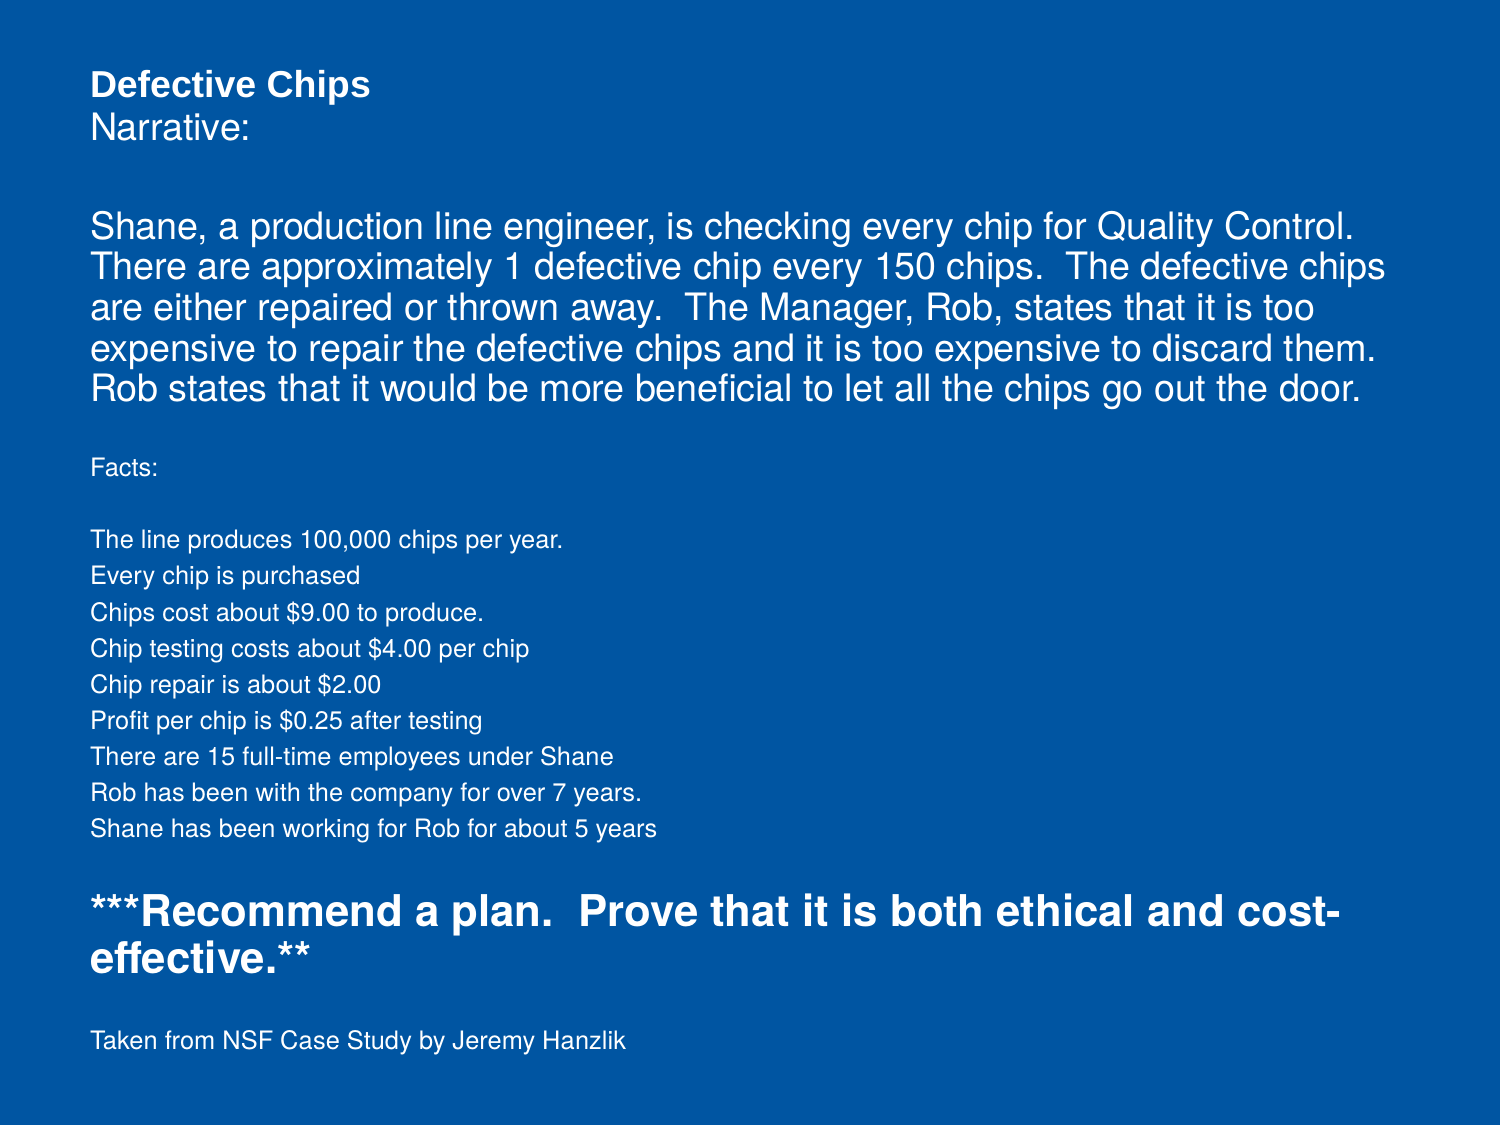

# Defective Chips
Narrative:

Shane, a production line engineer, is checking every chip for Quality Control.  There are approximately 1 defective chip every 150 chips.  The defective chips are either repaired or thrown away.  The Manager, Rob, states that it is too expensive to repair the defective chips and it is too expensive to discard them.  Rob states that it would be more beneficial to let all the chips go out the door.

Facts:

The line produces 100,000 chips per year.
Every chip is purchased
Chips cost about $9.00 to produce.
Chip testing costs about $4.00 per chip
Chip repair is about $2.00
Profit per chip is $0.25 after testing
There are 15 full-time employees under Shane
Rob has been with the company for over 7 years.
Shane has been working for Rob for about 5 years

***Recommend a plan.  Prove that it is both ethical and cost-effective.**

Taken from NSF Case Study by Jeremy Hanzlik